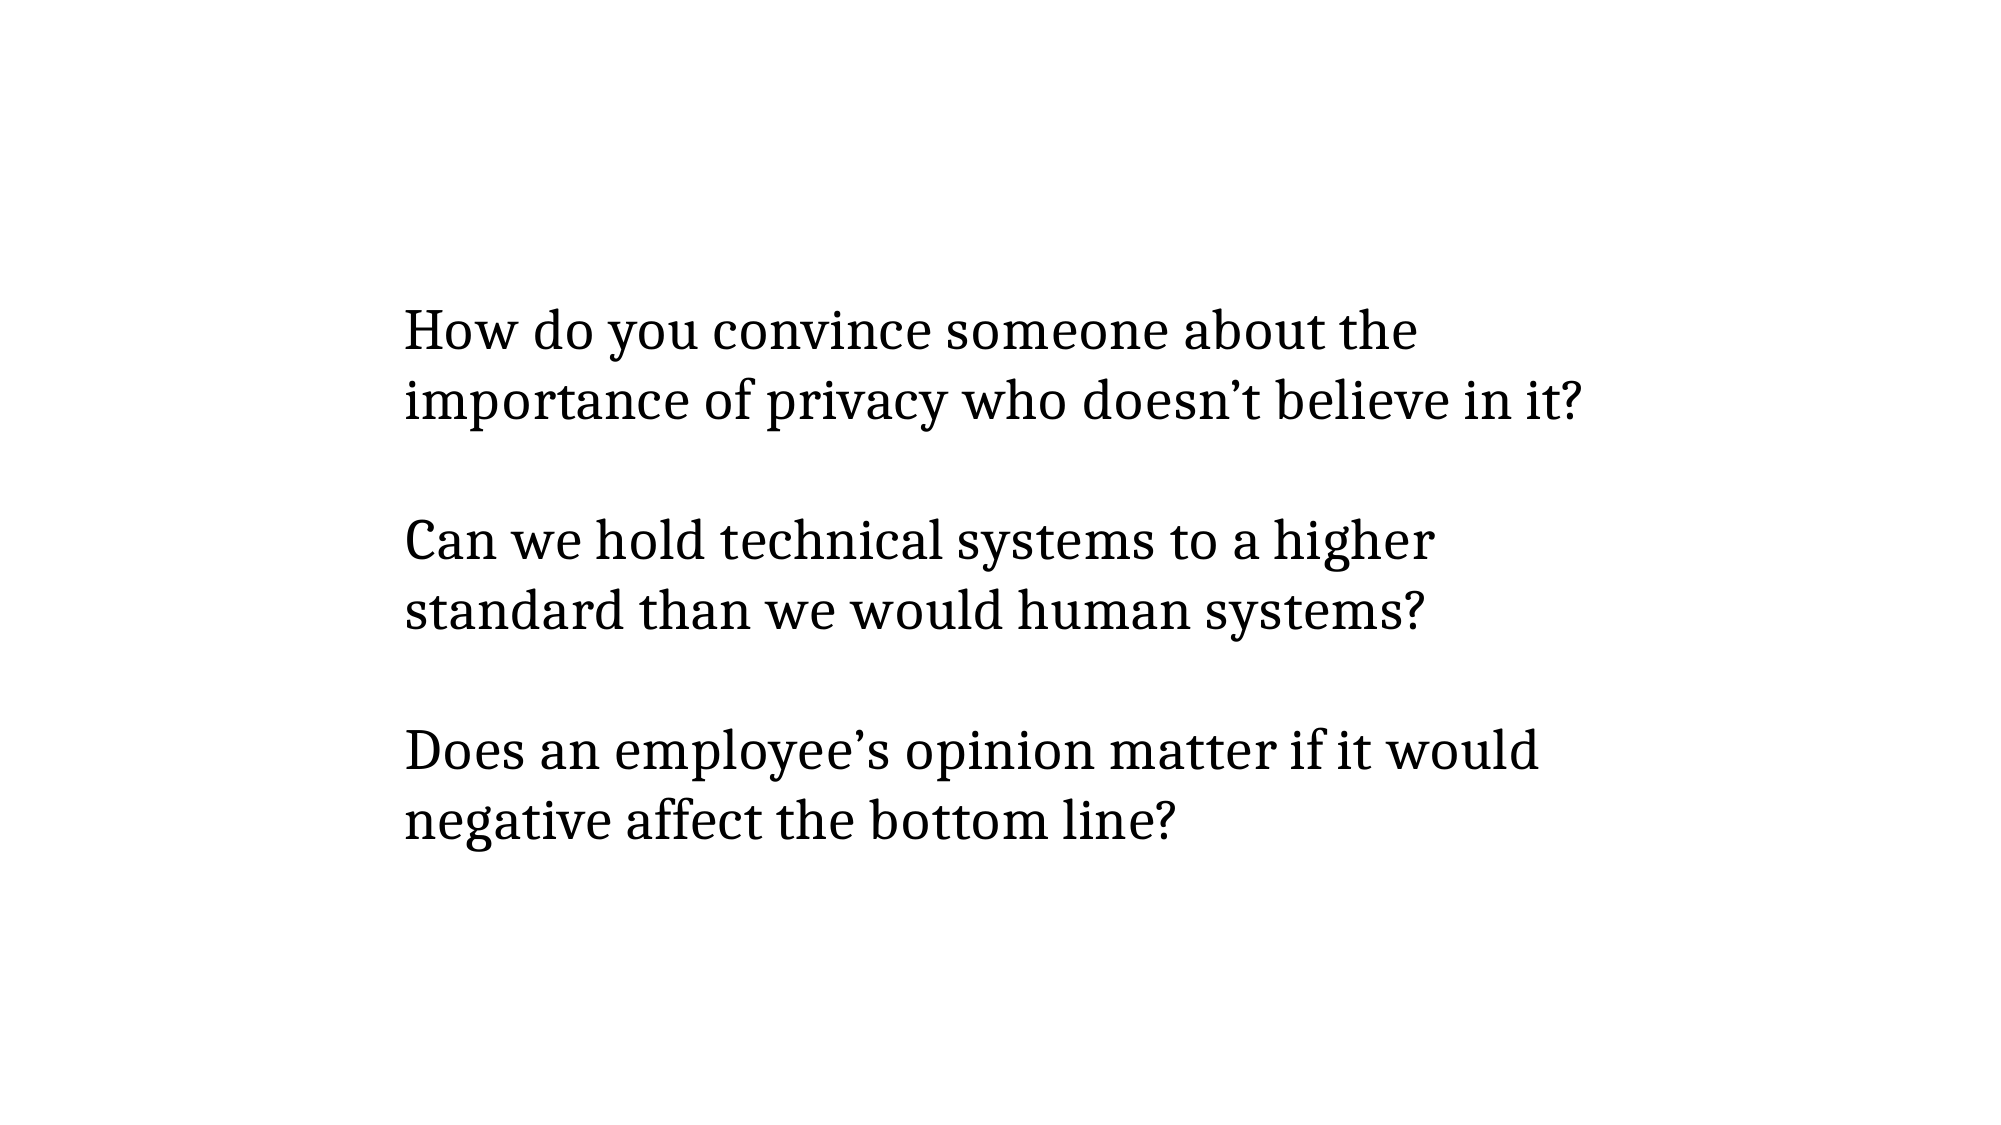

How do you convince someone about the importance of privacy who doesn’t believe in it?

Can we hold technical systems to a higher standard than we would human systems?

Does an employee’s opinion matter if it would negative affect the bottom line?